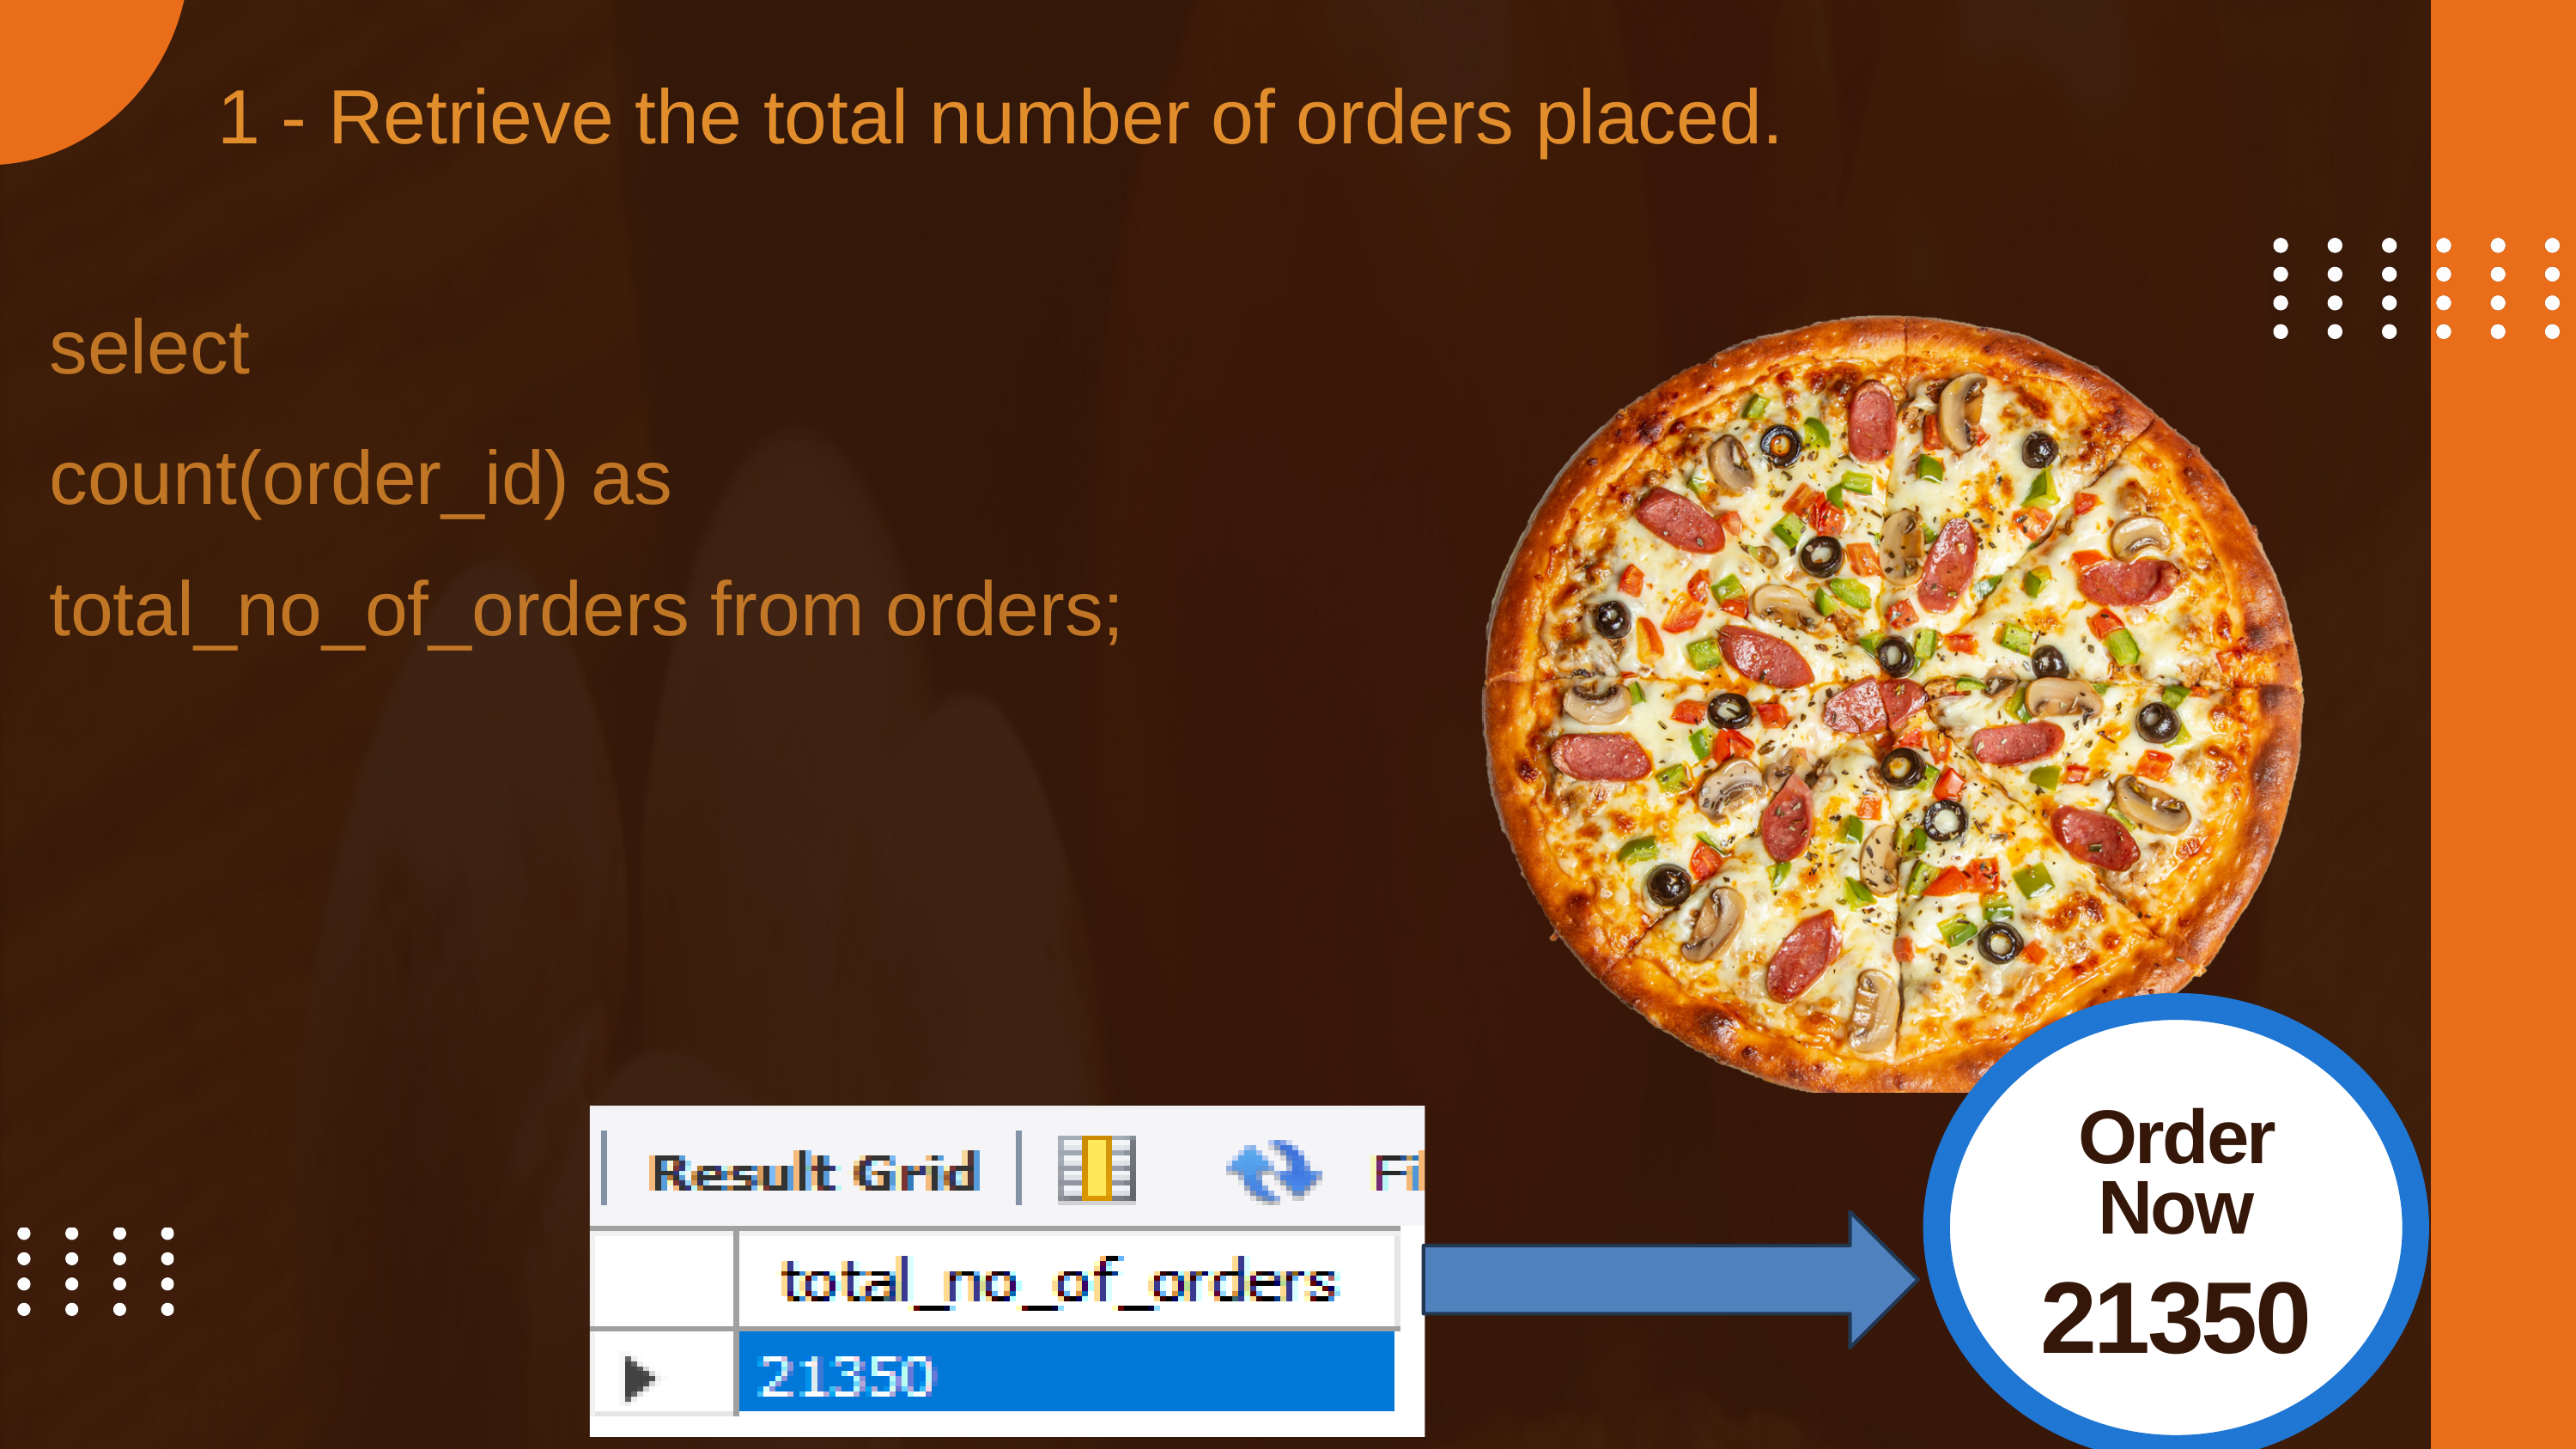

1 - Retrieve the total number of orders placed.

select
count(order_id) as total_no_of_orders from orders;

Order Now

21350